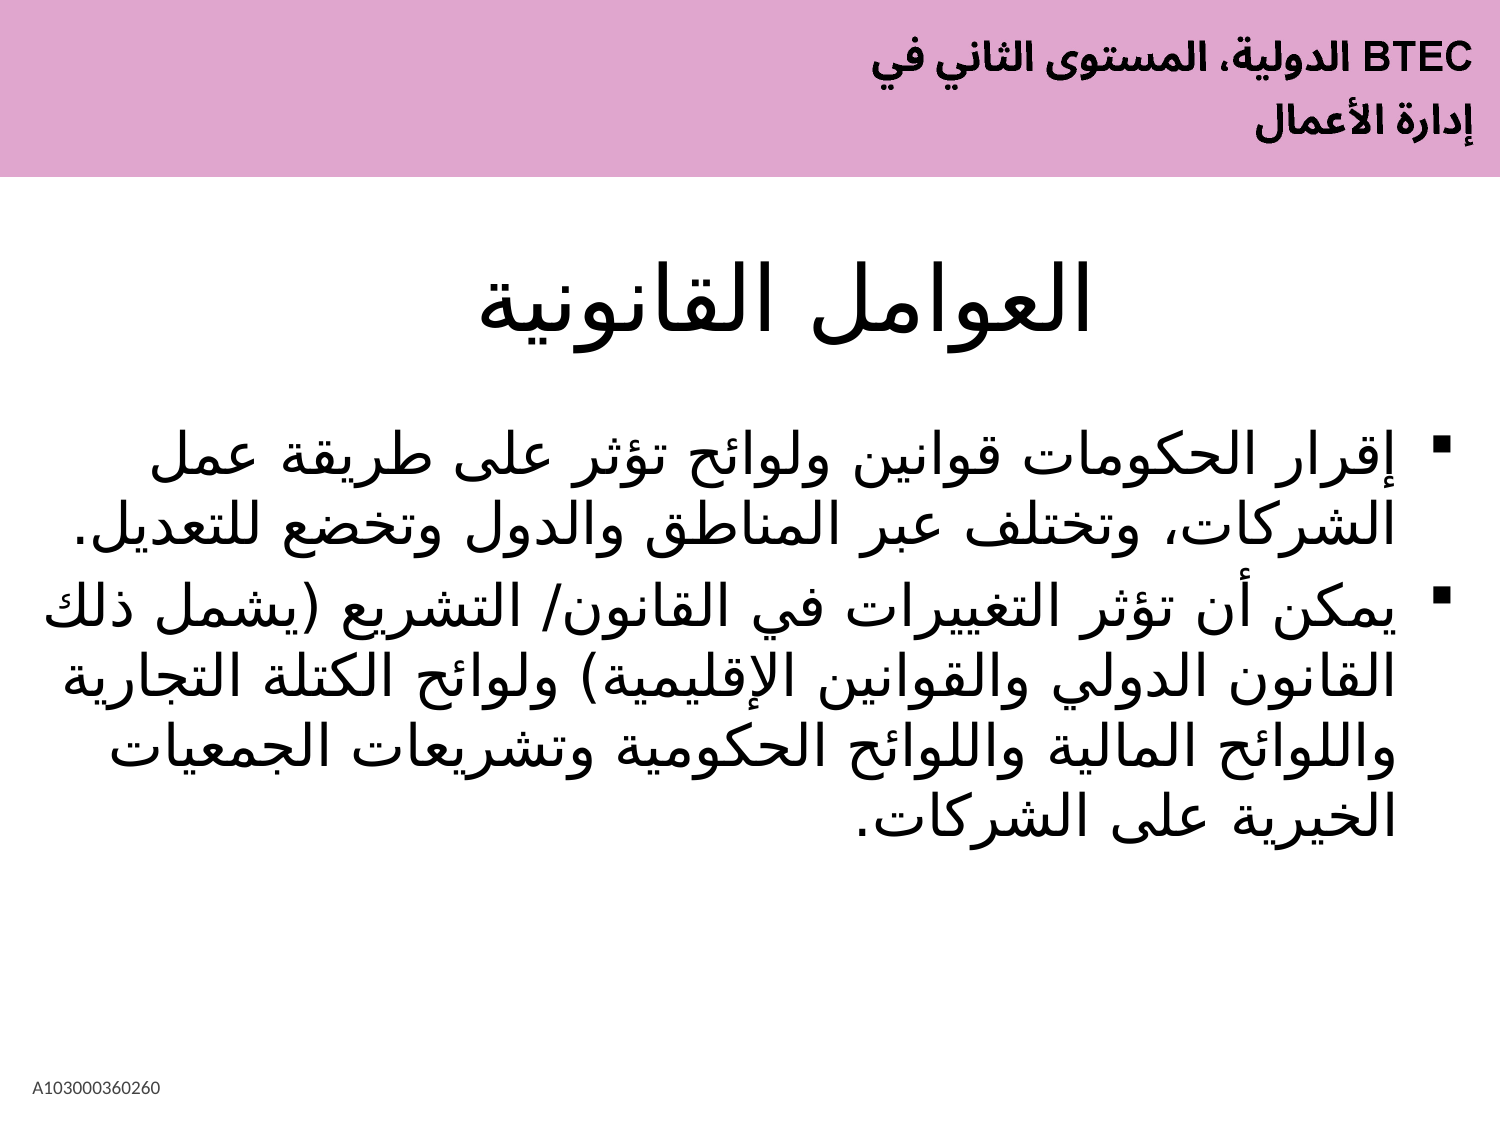

# العوامل القانونية
إقرار الحكومات قوانين ولوائح تؤثر على طريقة عمل الشركات، وتختلف عبر المناطق والدول وتخضع للتعديل.
يمكن أن تؤثر التغييرات في القانون/ التشريع (يشمل ذلك القانون الدولي والقوانين الإقليمية) ولوائح الكتلة التجارية واللوائح المالية واللوائح الحكومية وتشريعات الجمعيات الخيرية على الشركات.

A103000360260